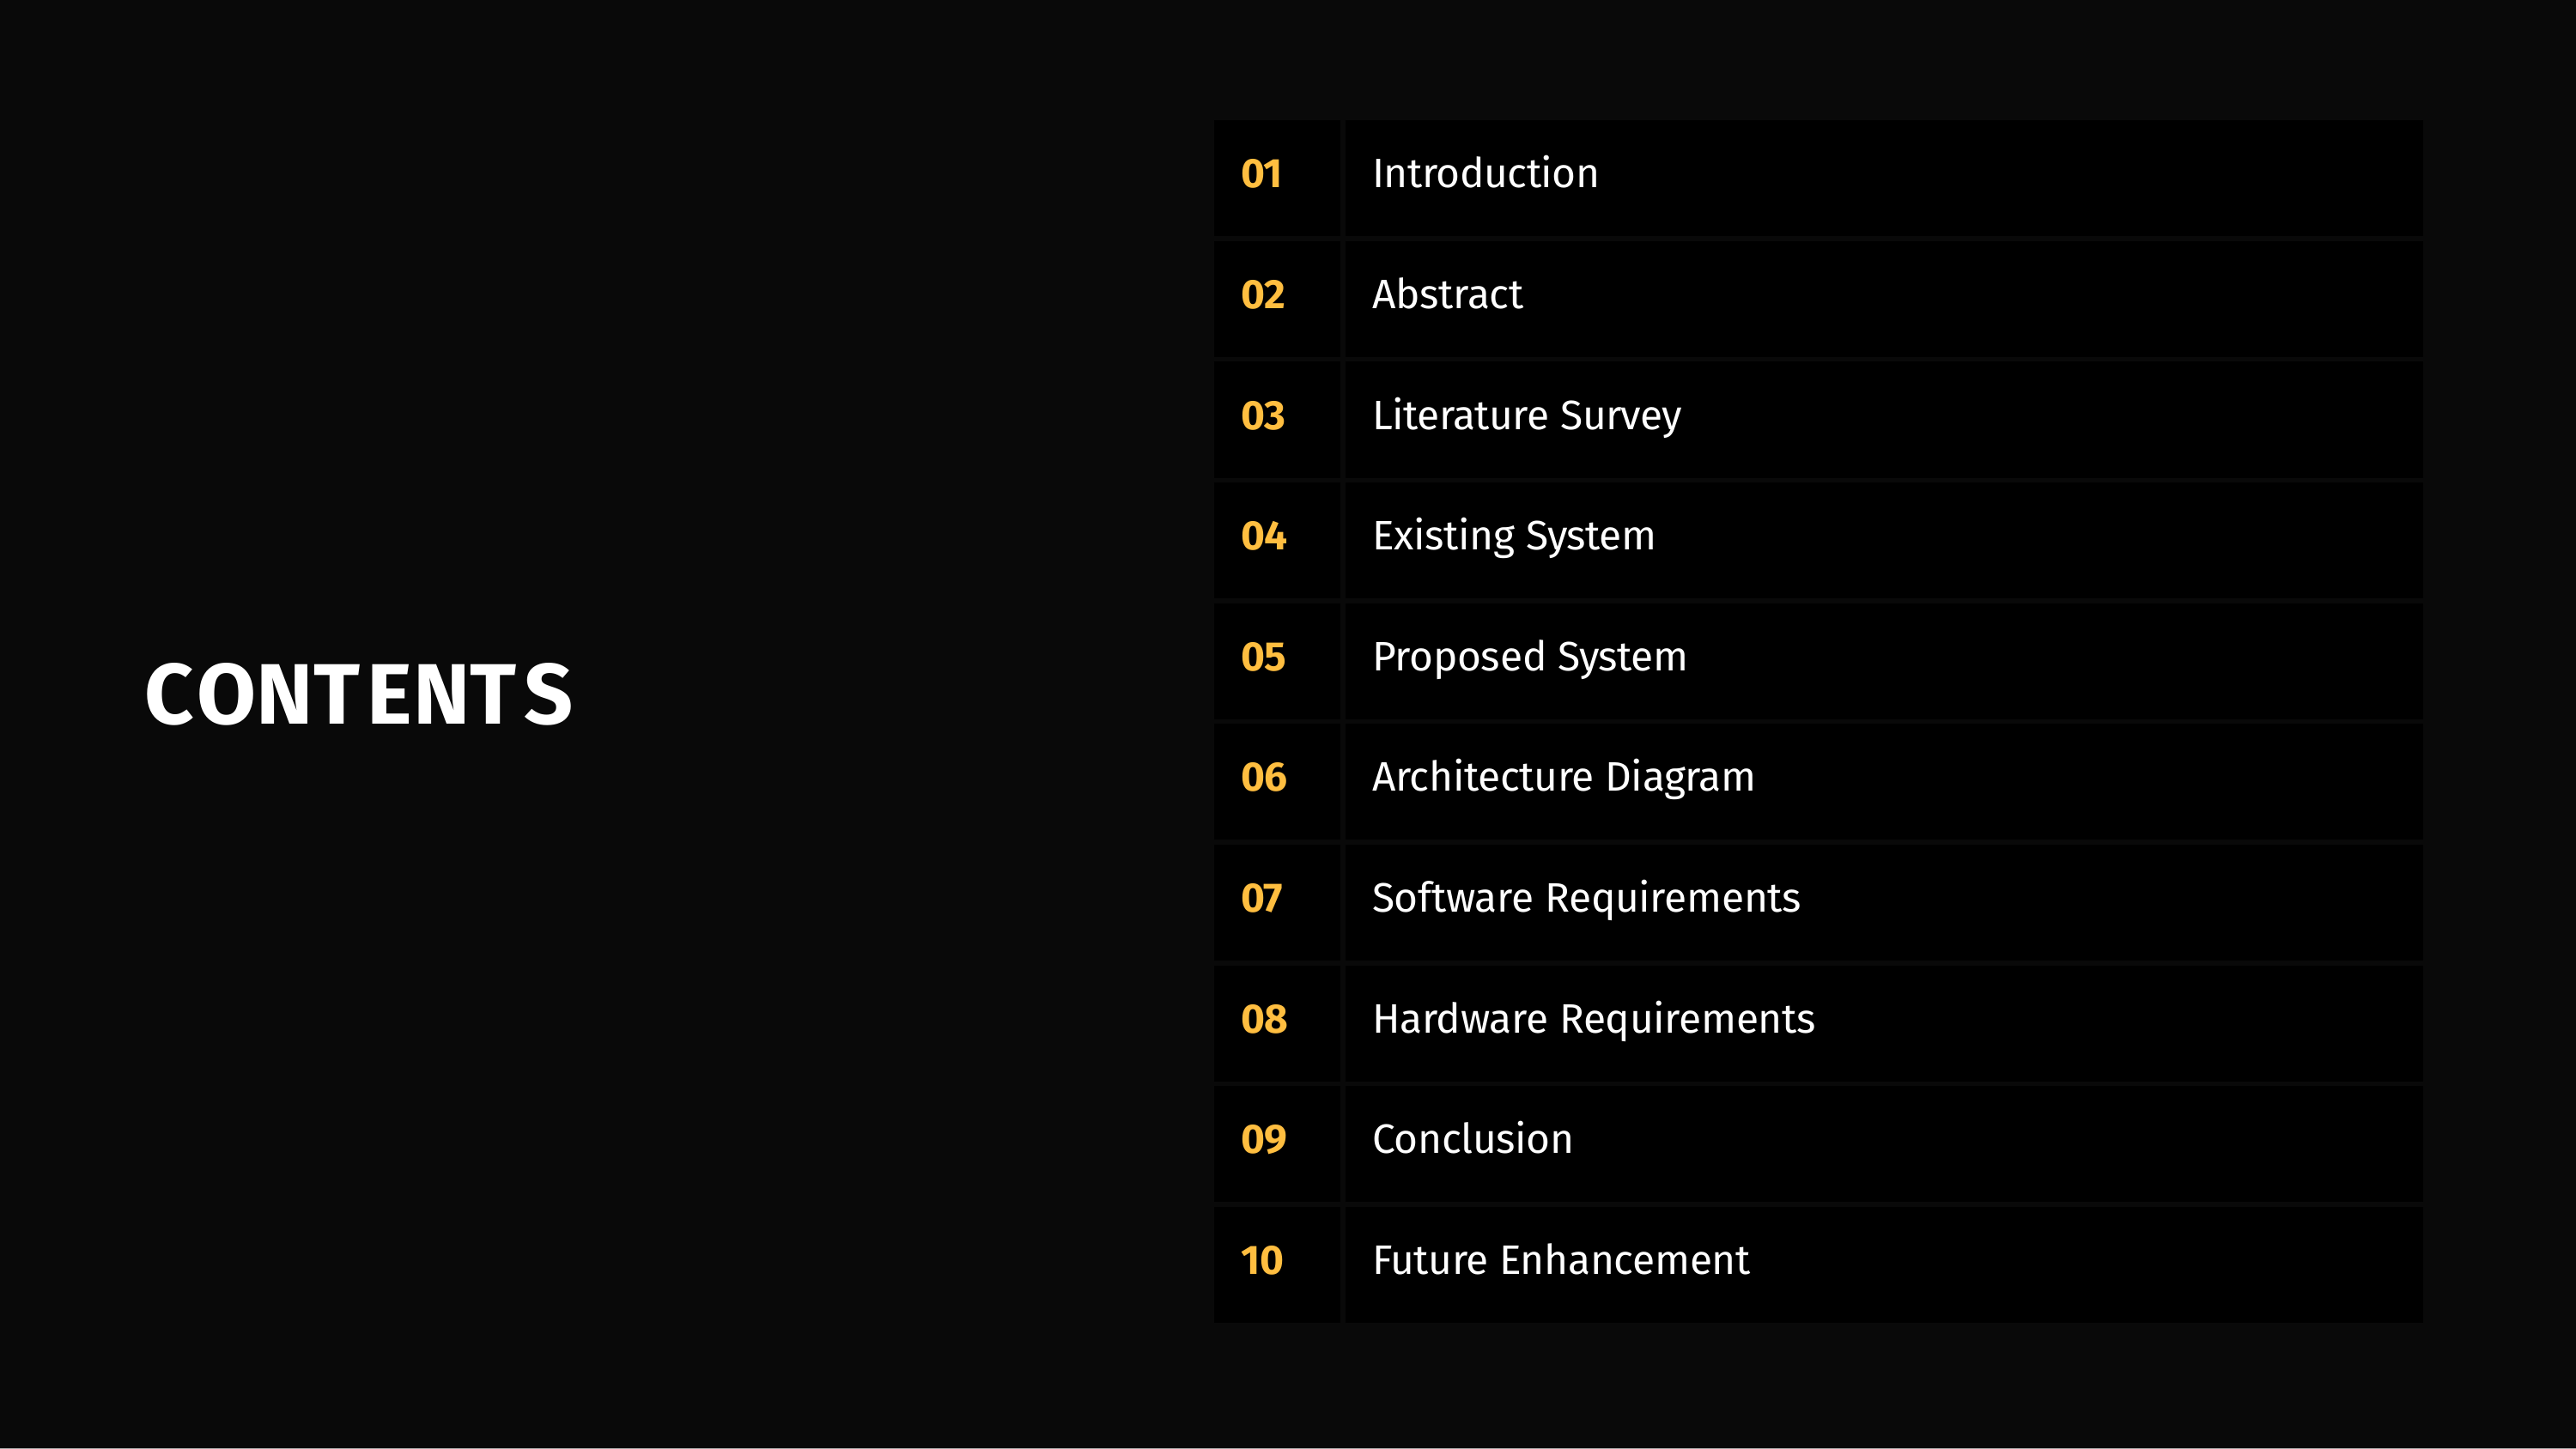

| 01 | Introduction |
| --- | --- |
| 02 | Abstract |
| 03 | Literature Survey |
| 04 | Existing System |
| 05 | Proposed System |
| 06 | Architecture Diagram |
| 07 | Software Requirements |
| 08 | Hardware Requirements |
| 09 | Conclusion |
| 10 | Future Enhancement |
CONTENTS